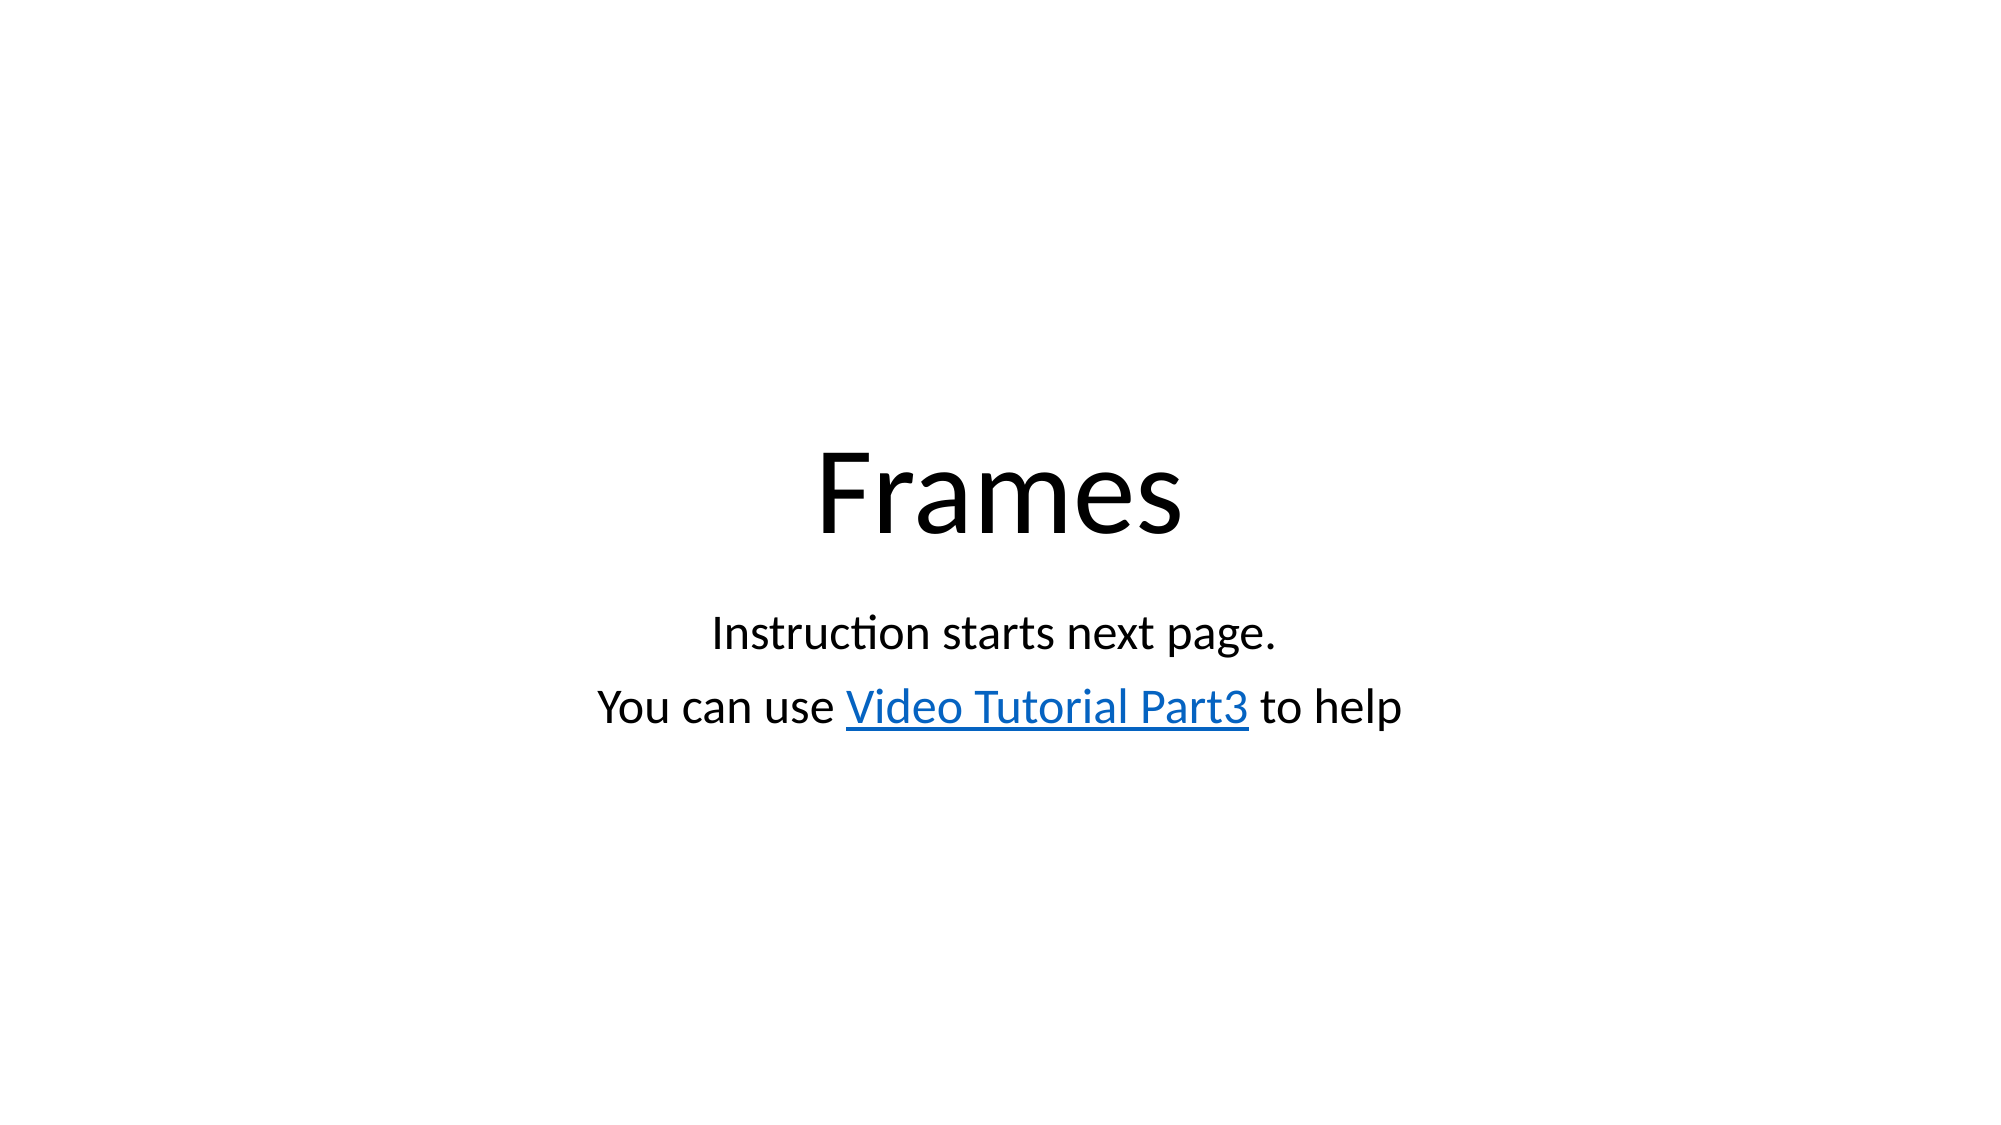

# Frames
Instruction starts next page.
You can use Video Tutorial Part3 to help